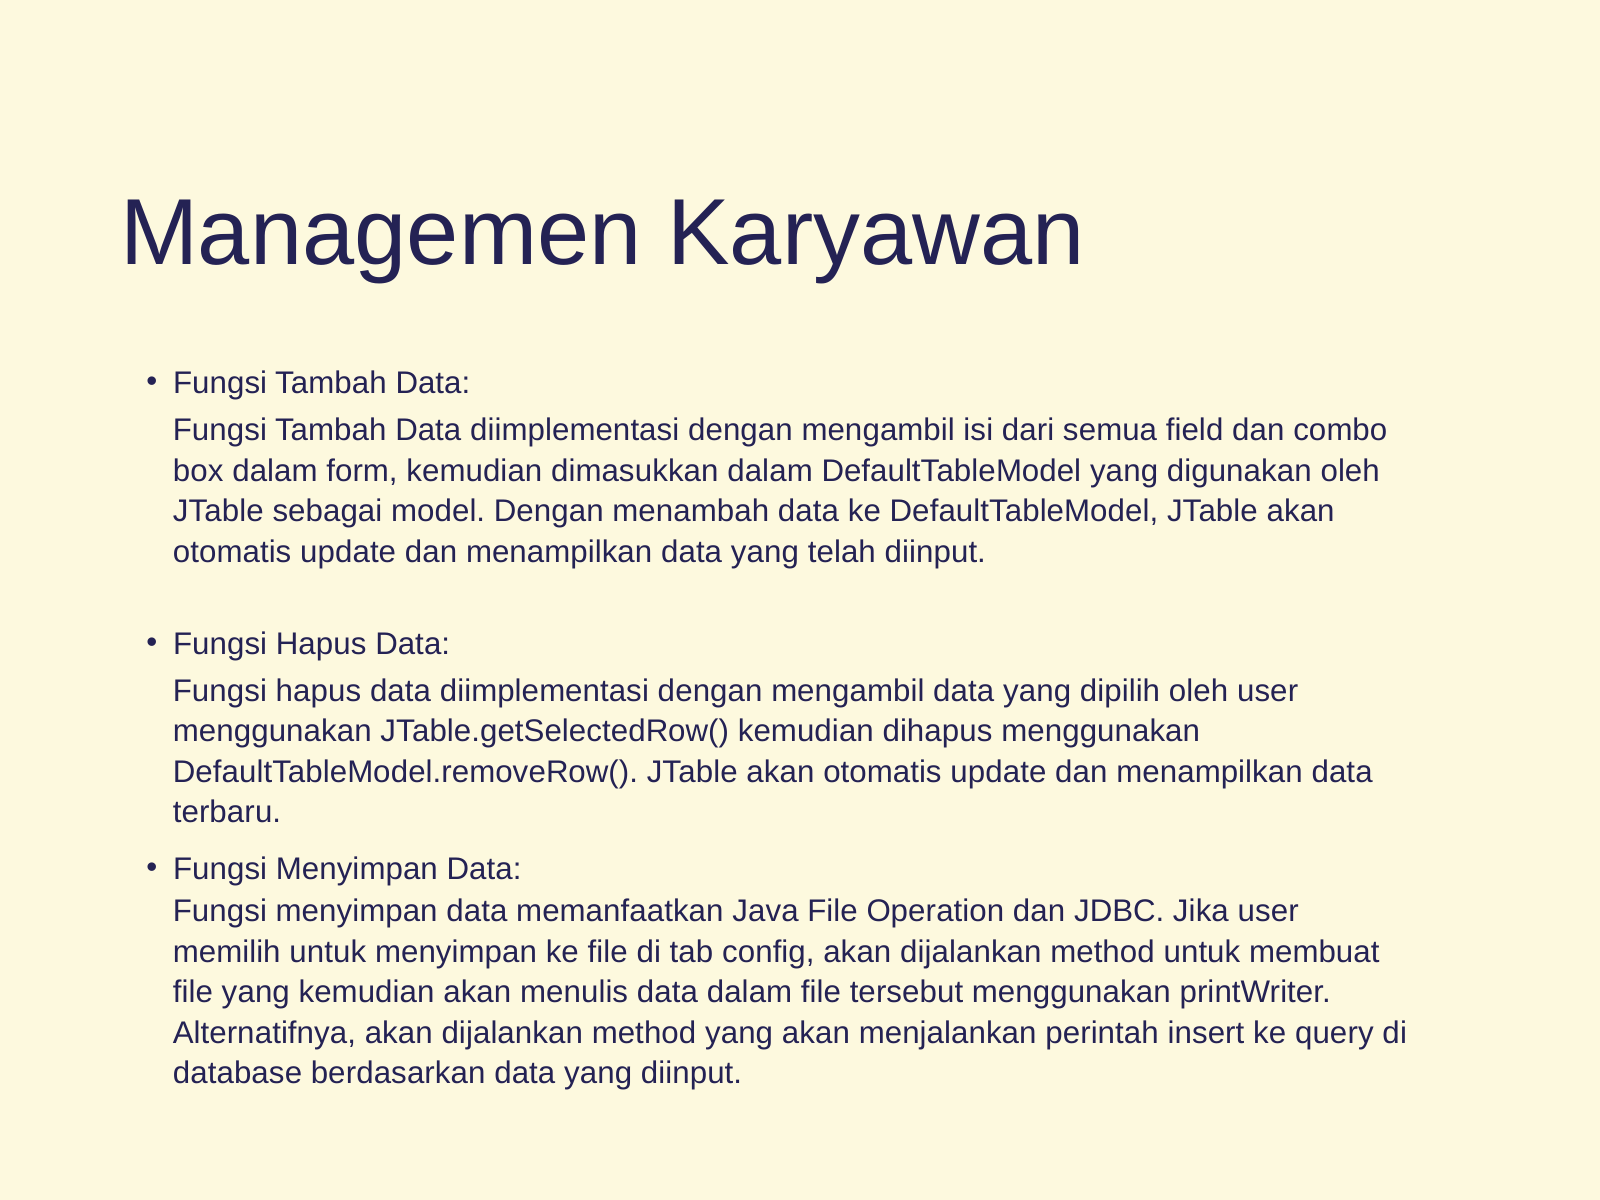

Managemen Karyawan
Fungsi Tambah Data:
Fungsi Tambah Data diimplementasi dengan mengambil isi dari semua field dan combo box dalam form, kemudian dimasukkan dalam DefaultTableModel yang digunakan oleh JTable sebagai model. Dengan menambah data ke DefaultTableModel, JTable akan otomatis update dan menampilkan data yang telah diinput.
Fungsi Hapus Data:
Fungsi hapus data diimplementasi dengan mengambil data yang dipilih oleh user menggunakan JTable.getSelectedRow() kemudian dihapus menggunakan DefaultTableModel.removeRow(). JTable akan otomatis update dan menampilkan data terbaru.
Fungsi Menyimpan Data:
Fungsi menyimpan data memanfaatkan Java File Operation dan JDBC. Jika user memilih untuk menyimpan ke file di tab config, akan dijalankan method untuk membuat file yang kemudian akan menulis data dalam file tersebut menggunakan printWriter. Alternatifnya, akan dijalankan method yang akan menjalankan perintah insert ke query di database berdasarkan data yang diinput.